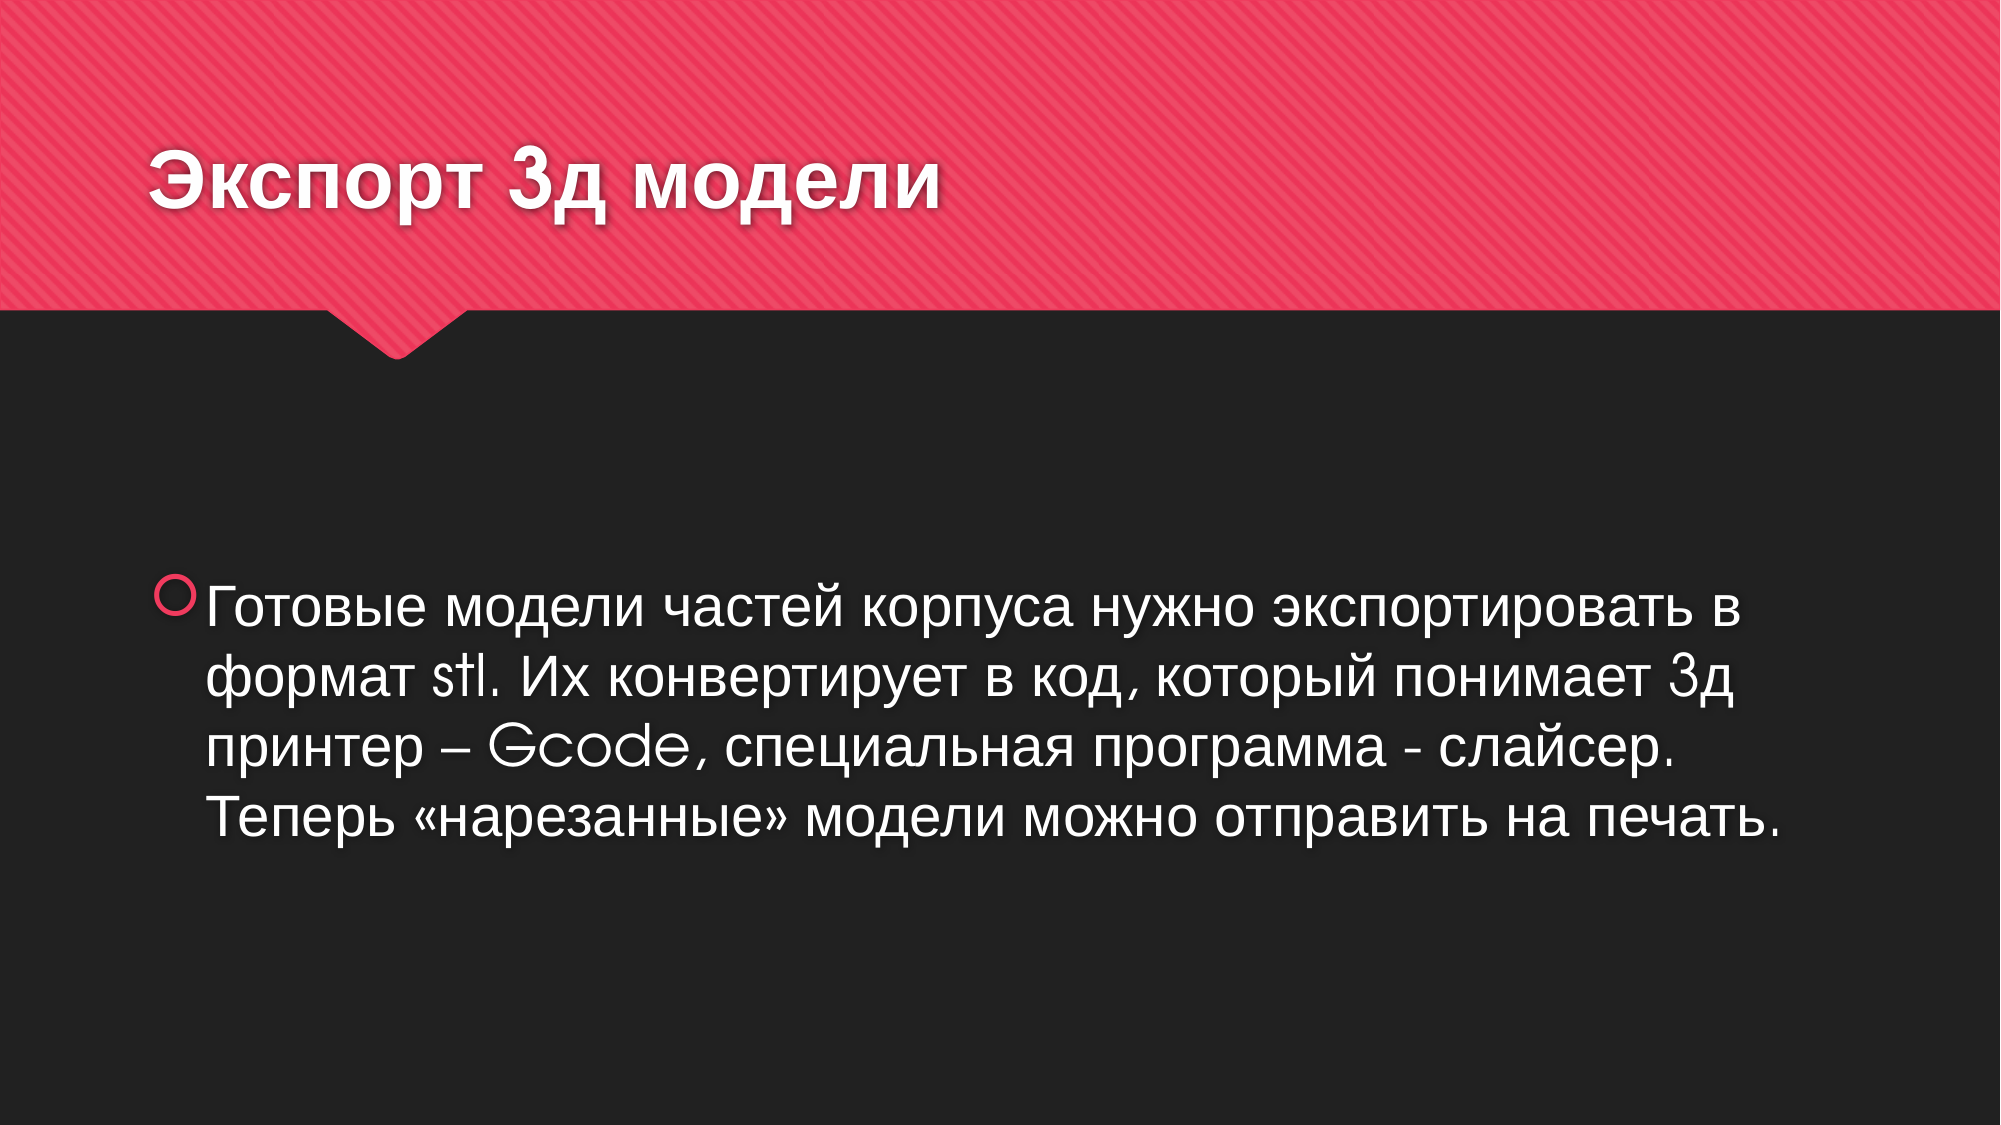

# Экспорт 3д модели
Готовые модели частей корпуса нужно экспортировать в формат stl. Их конвертирует в код, который понимает 3д принтер – Gcode, специальная программа - слайсер. Теперь «нарезанные» модели можно отправить на печать.